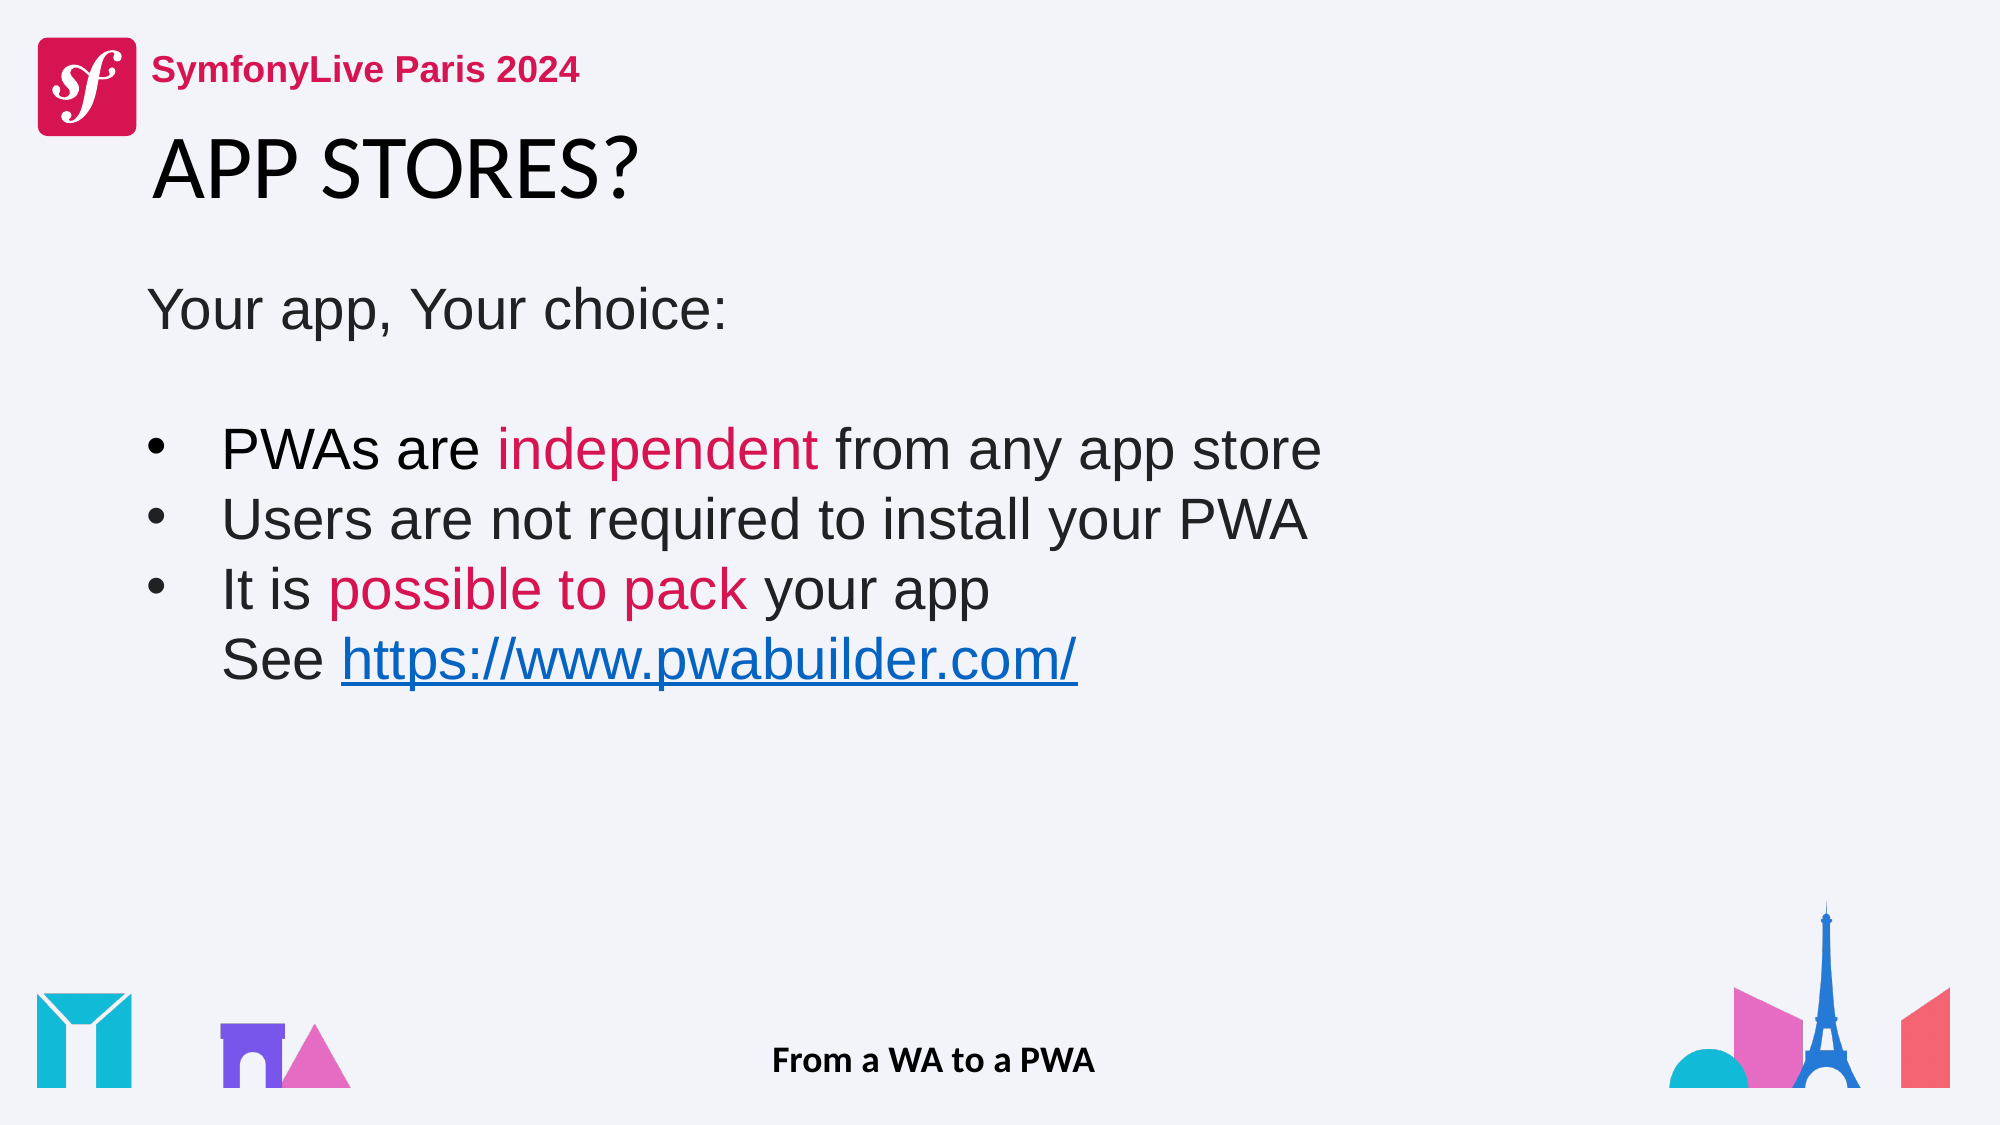

# APP STORES?
Your app, Your choice:

PWAs are independent from any app store
Users are not required to install your PWA
It is possible to pack your app
See https://www.pwabuilder.com/